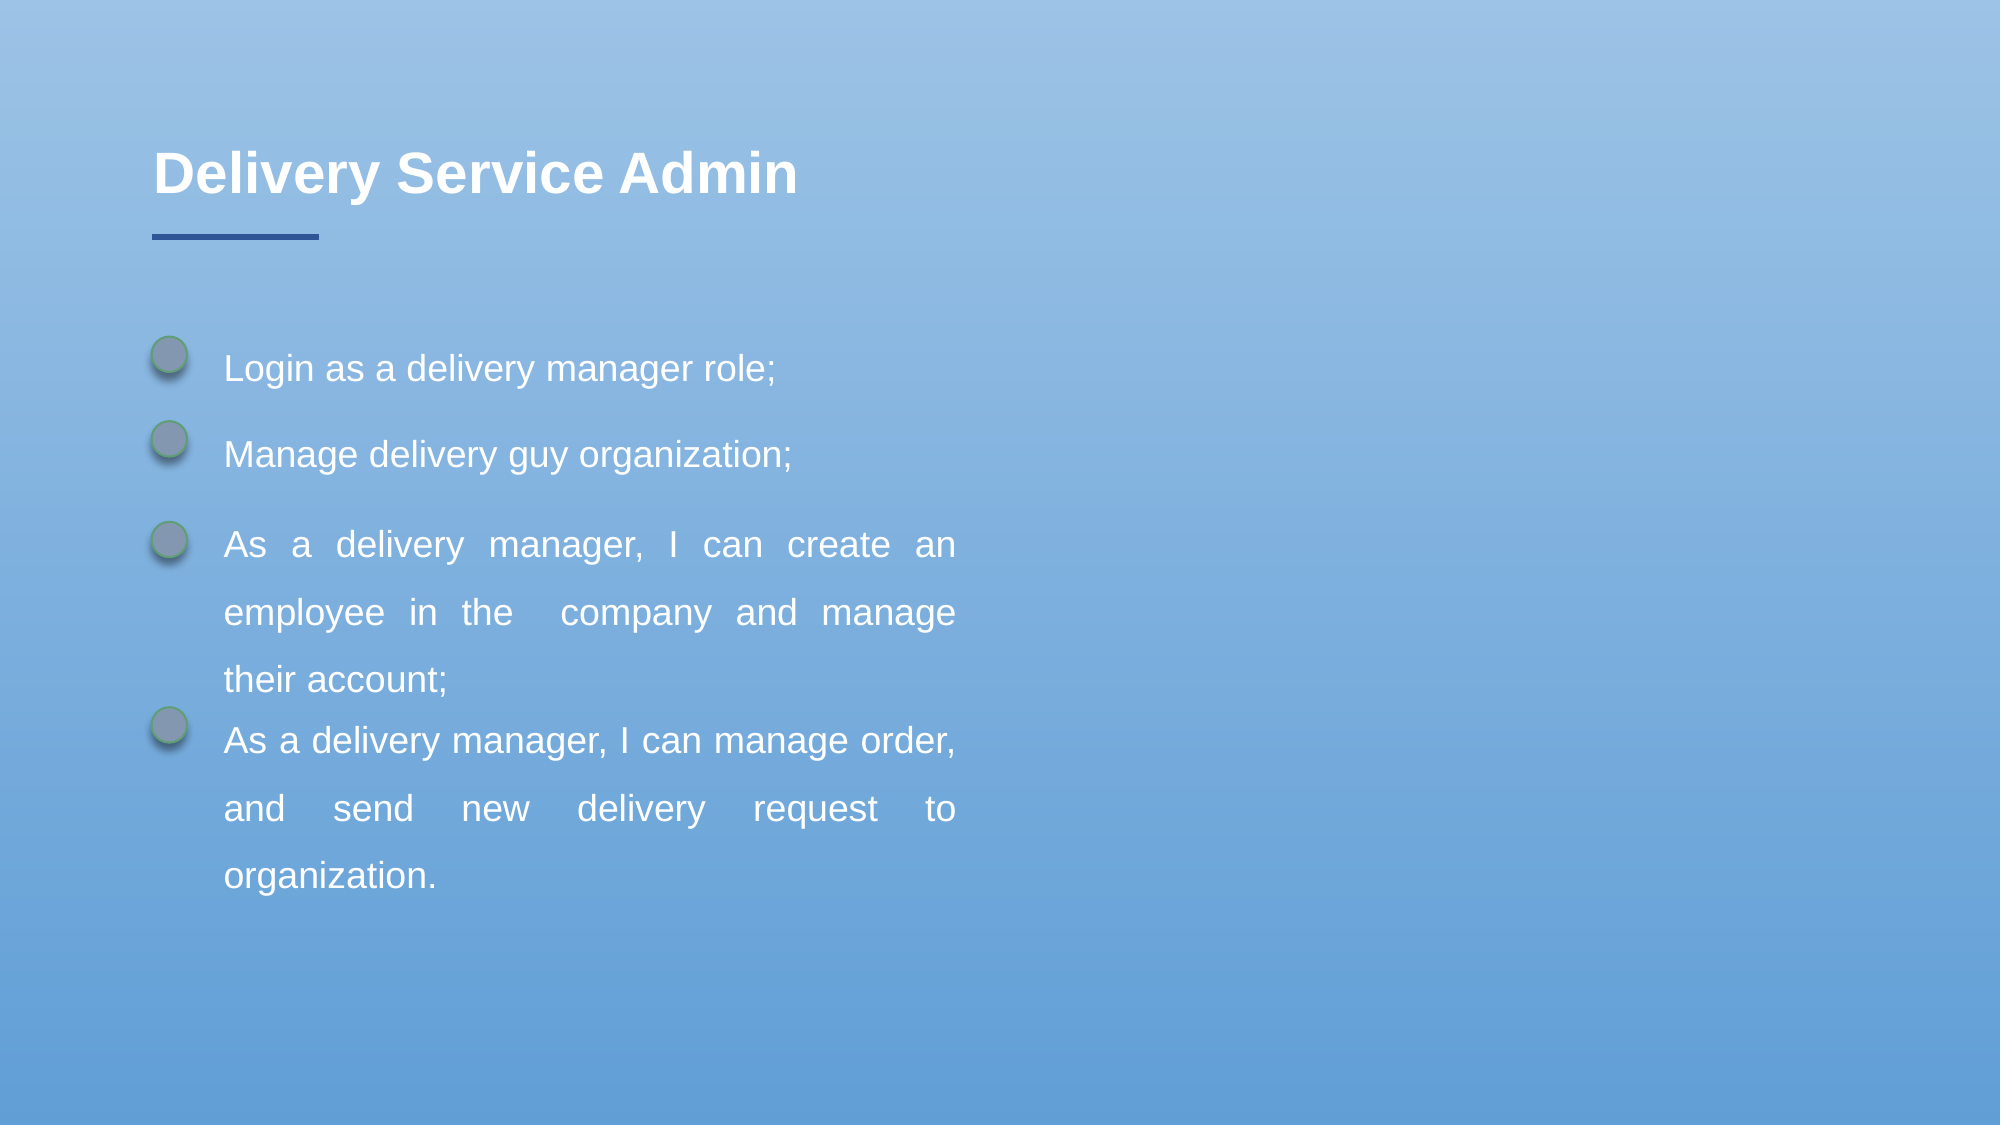

Delivery Service Admin
Login as a delivery manager role;

Manage delivery guy organization;

As a delivery manager, I can create an employee in the  company and manage their account;

As a delivery manager, I can manage order, and send new delivery request to organization.